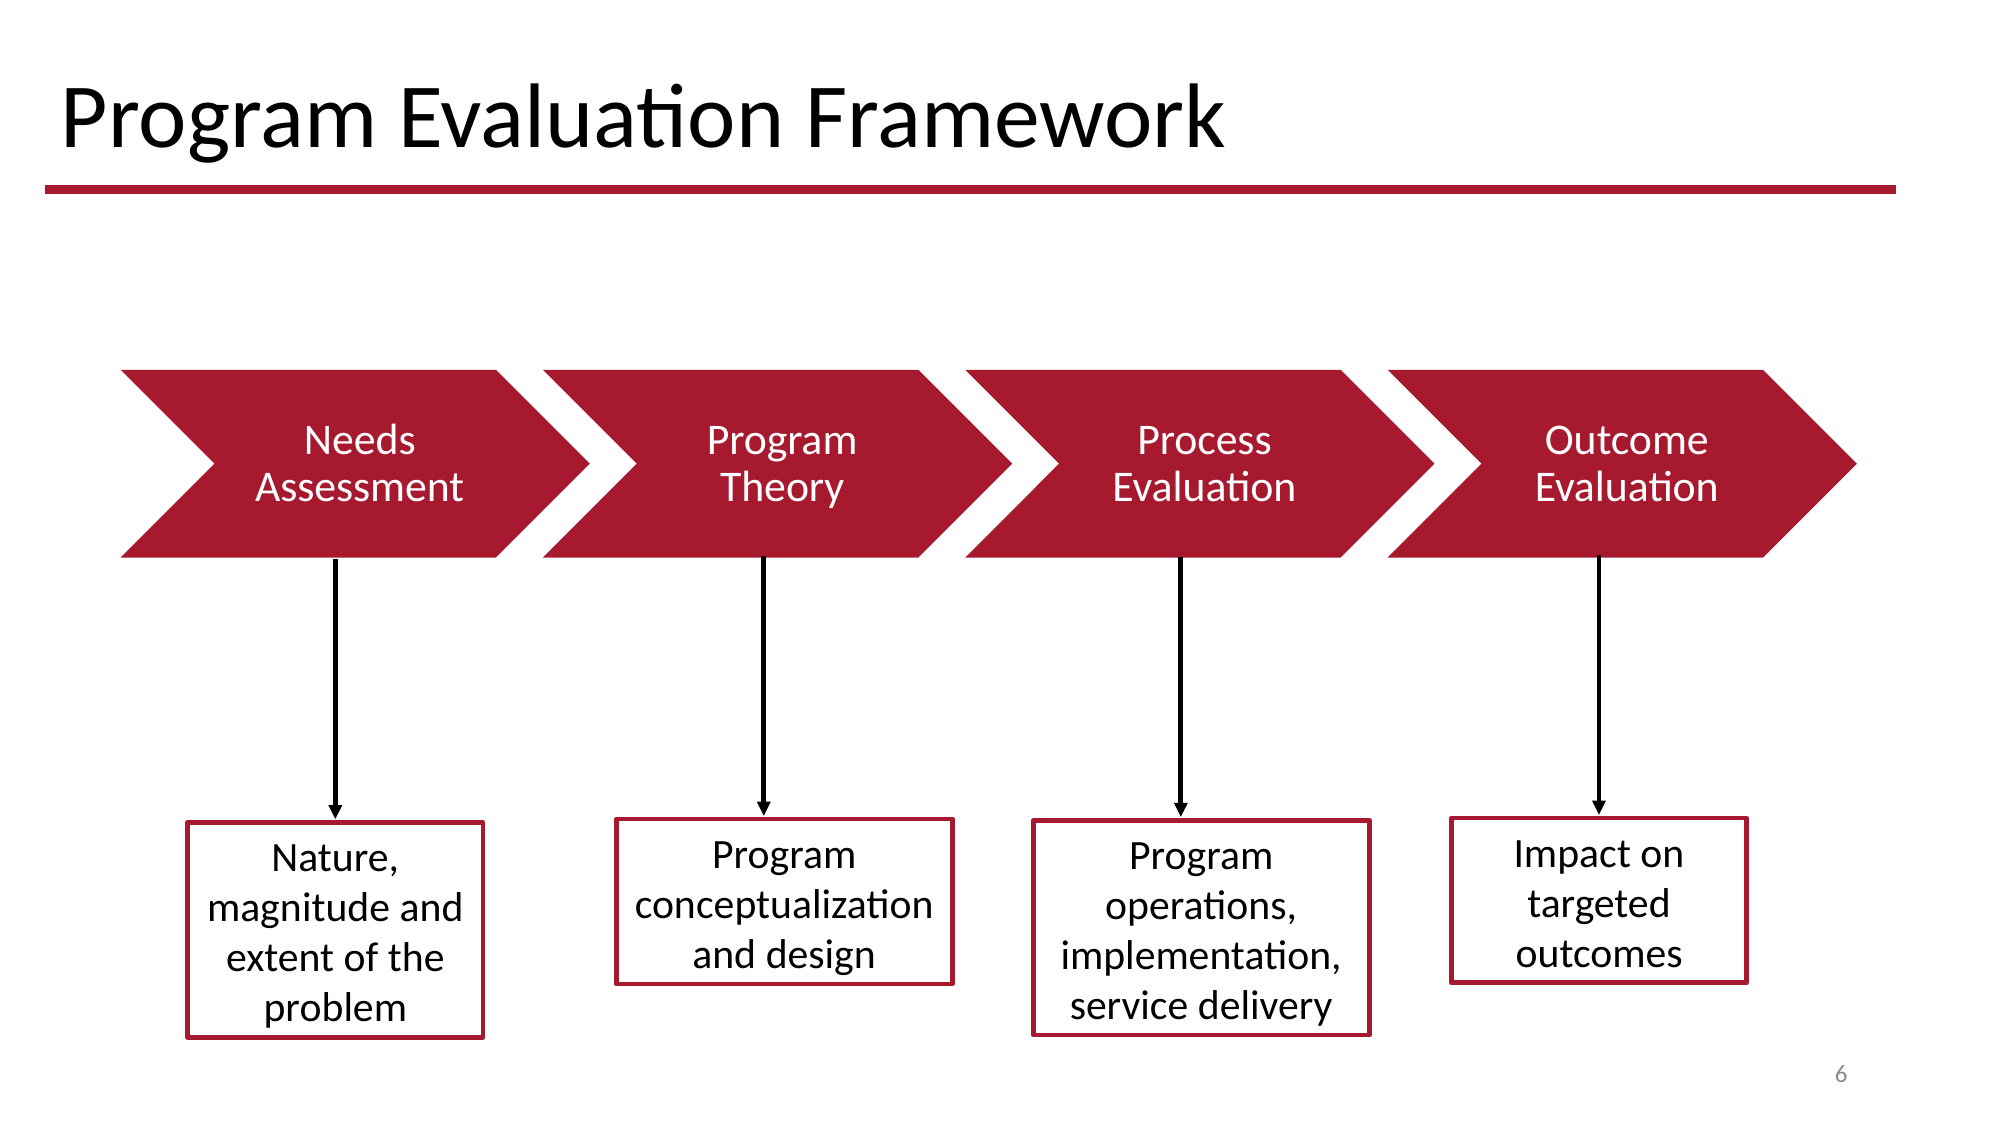

# Program Evaluation Framework

Needs Assessment
Program Theory
Process Evaluation
Outcome Evaluation
Impact on targeted outcomes
Program conceptualization and design
Program operations, implementation, service delivery
Nature, magnitude and extent of the problem
6